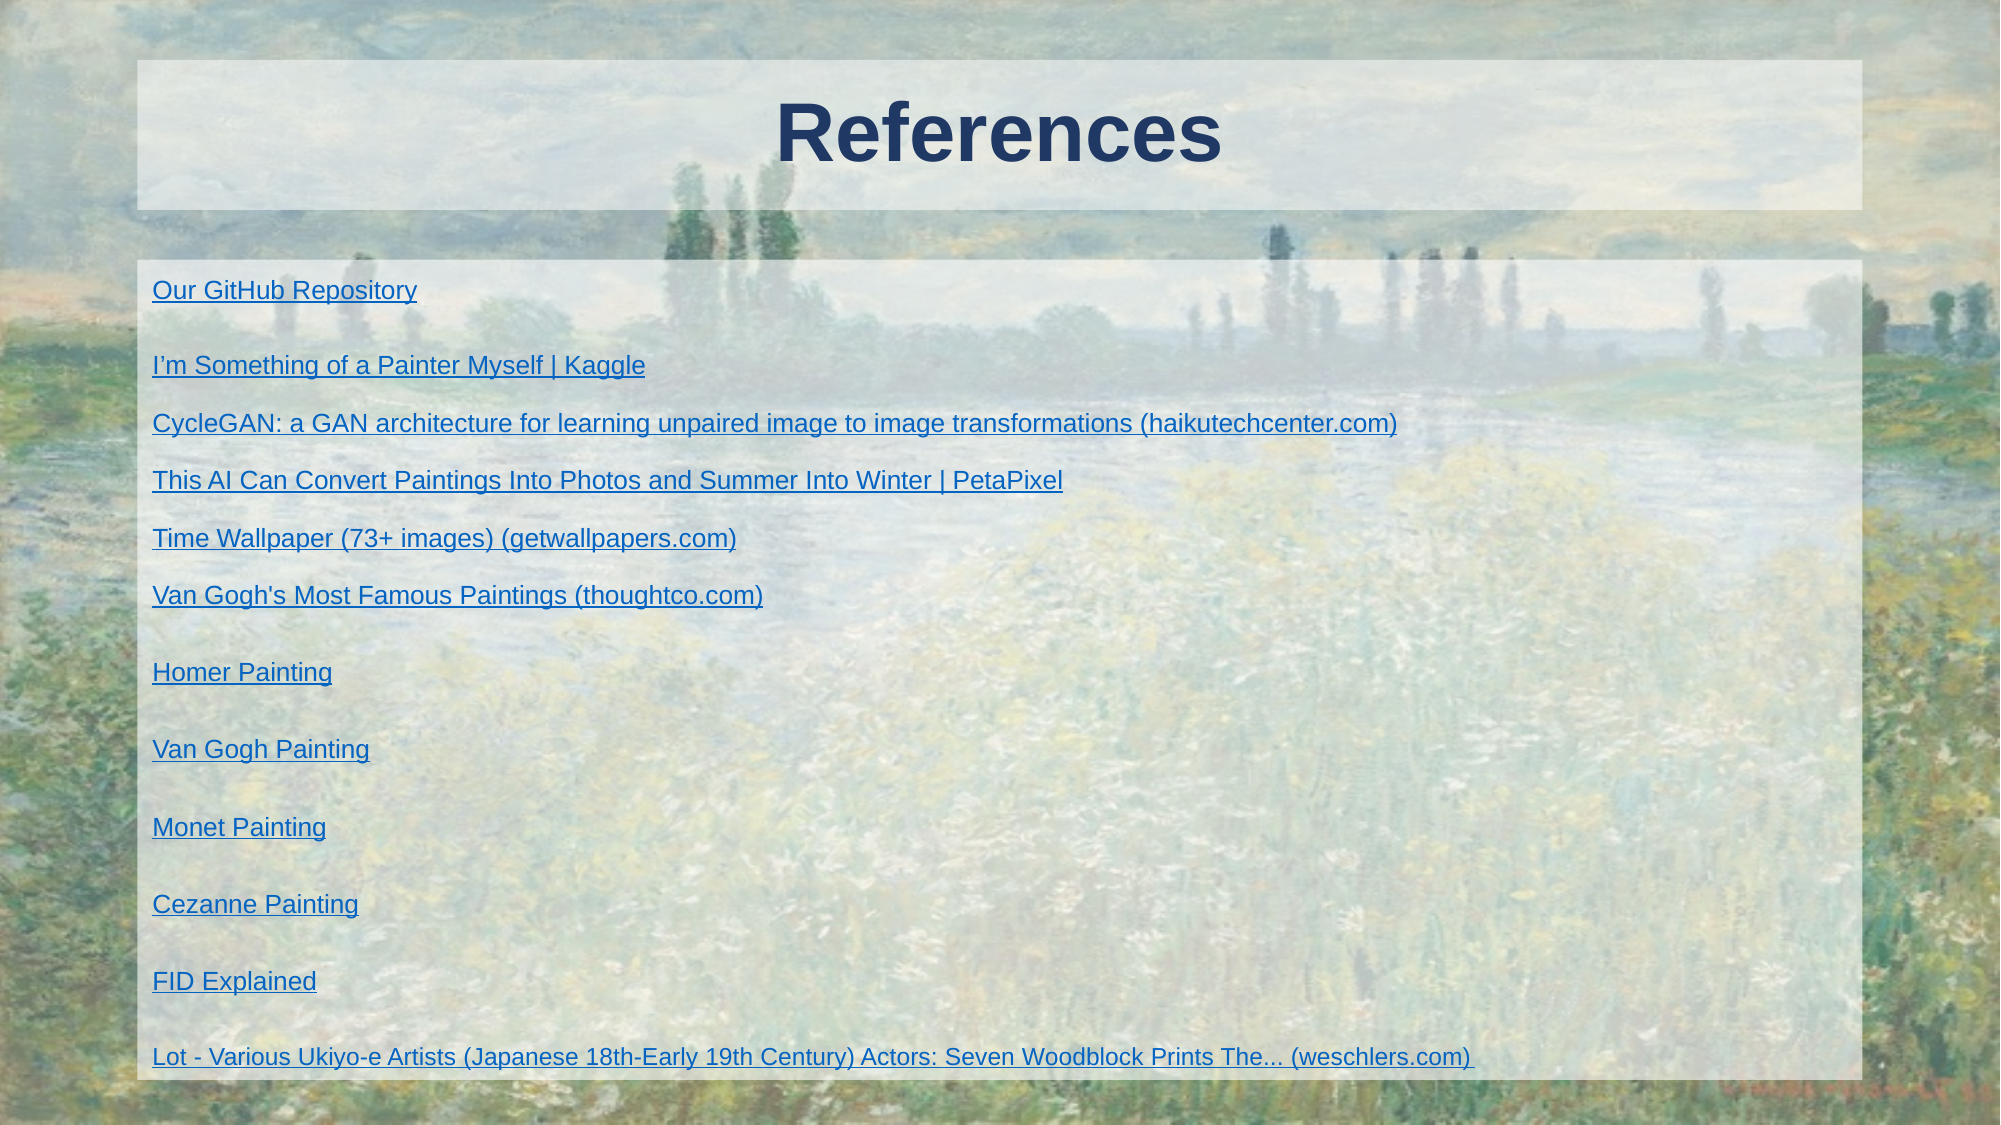

# References
Our GitHub Repository

I’m Something of a Painter Myself | Kaggle
CycleGAN: a GAN architecture for learning unpaired image to image transformations (haikutechcenter.com)
This AI Can Convert Paintings Into Photos and Summer Into Winter | PetaPixel
Time Wallpaper (73+ images) (getwallpapers.com)
Van Gogh's Most Famous Paintings (thoughtco.com)
Homer Painting
Van Gogh Painting
Monet Painting
Cezanne Painting
FID Explained
Lot - Various Ukiyo-e Artists (Japanese 18th-Early 19th Century) Actors: Seven Woodblock Prints The... (weschlers.com)